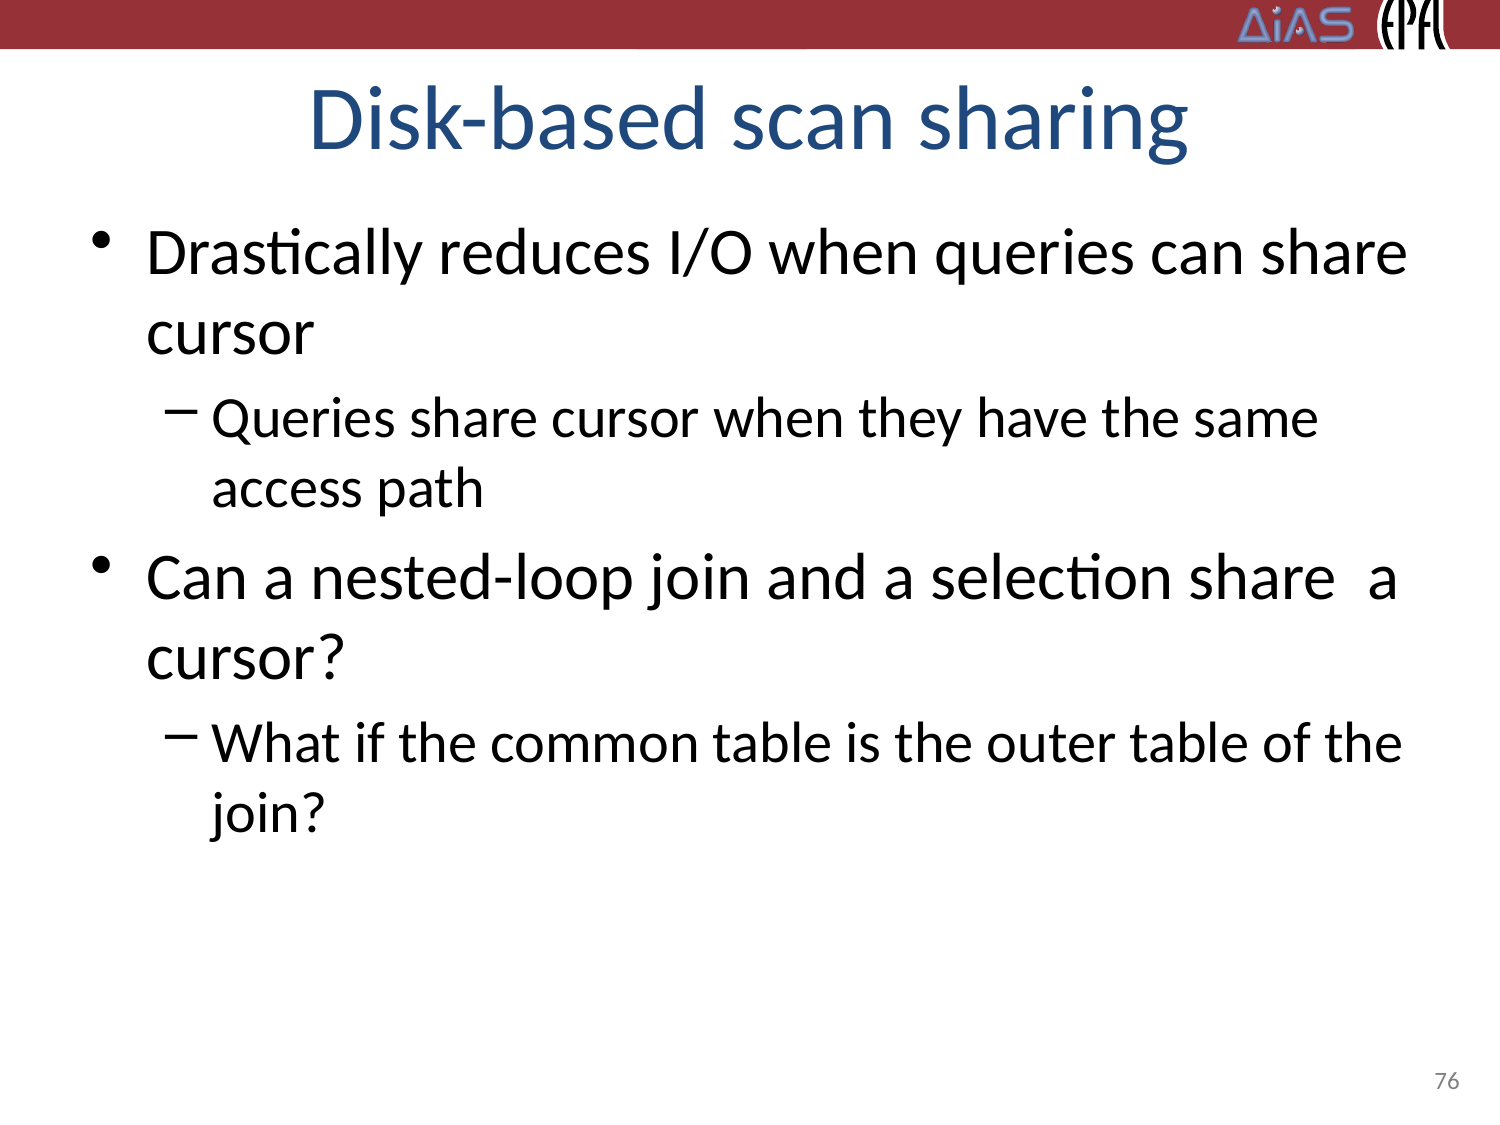

# Disk-based scan sharing
Drastically reduces I/O when queries can share cursor
Queries share cursor when they have the same access path
Can a nested-loop join and a selection share  a cursor?
What if the common table is the outer table of the join?
76